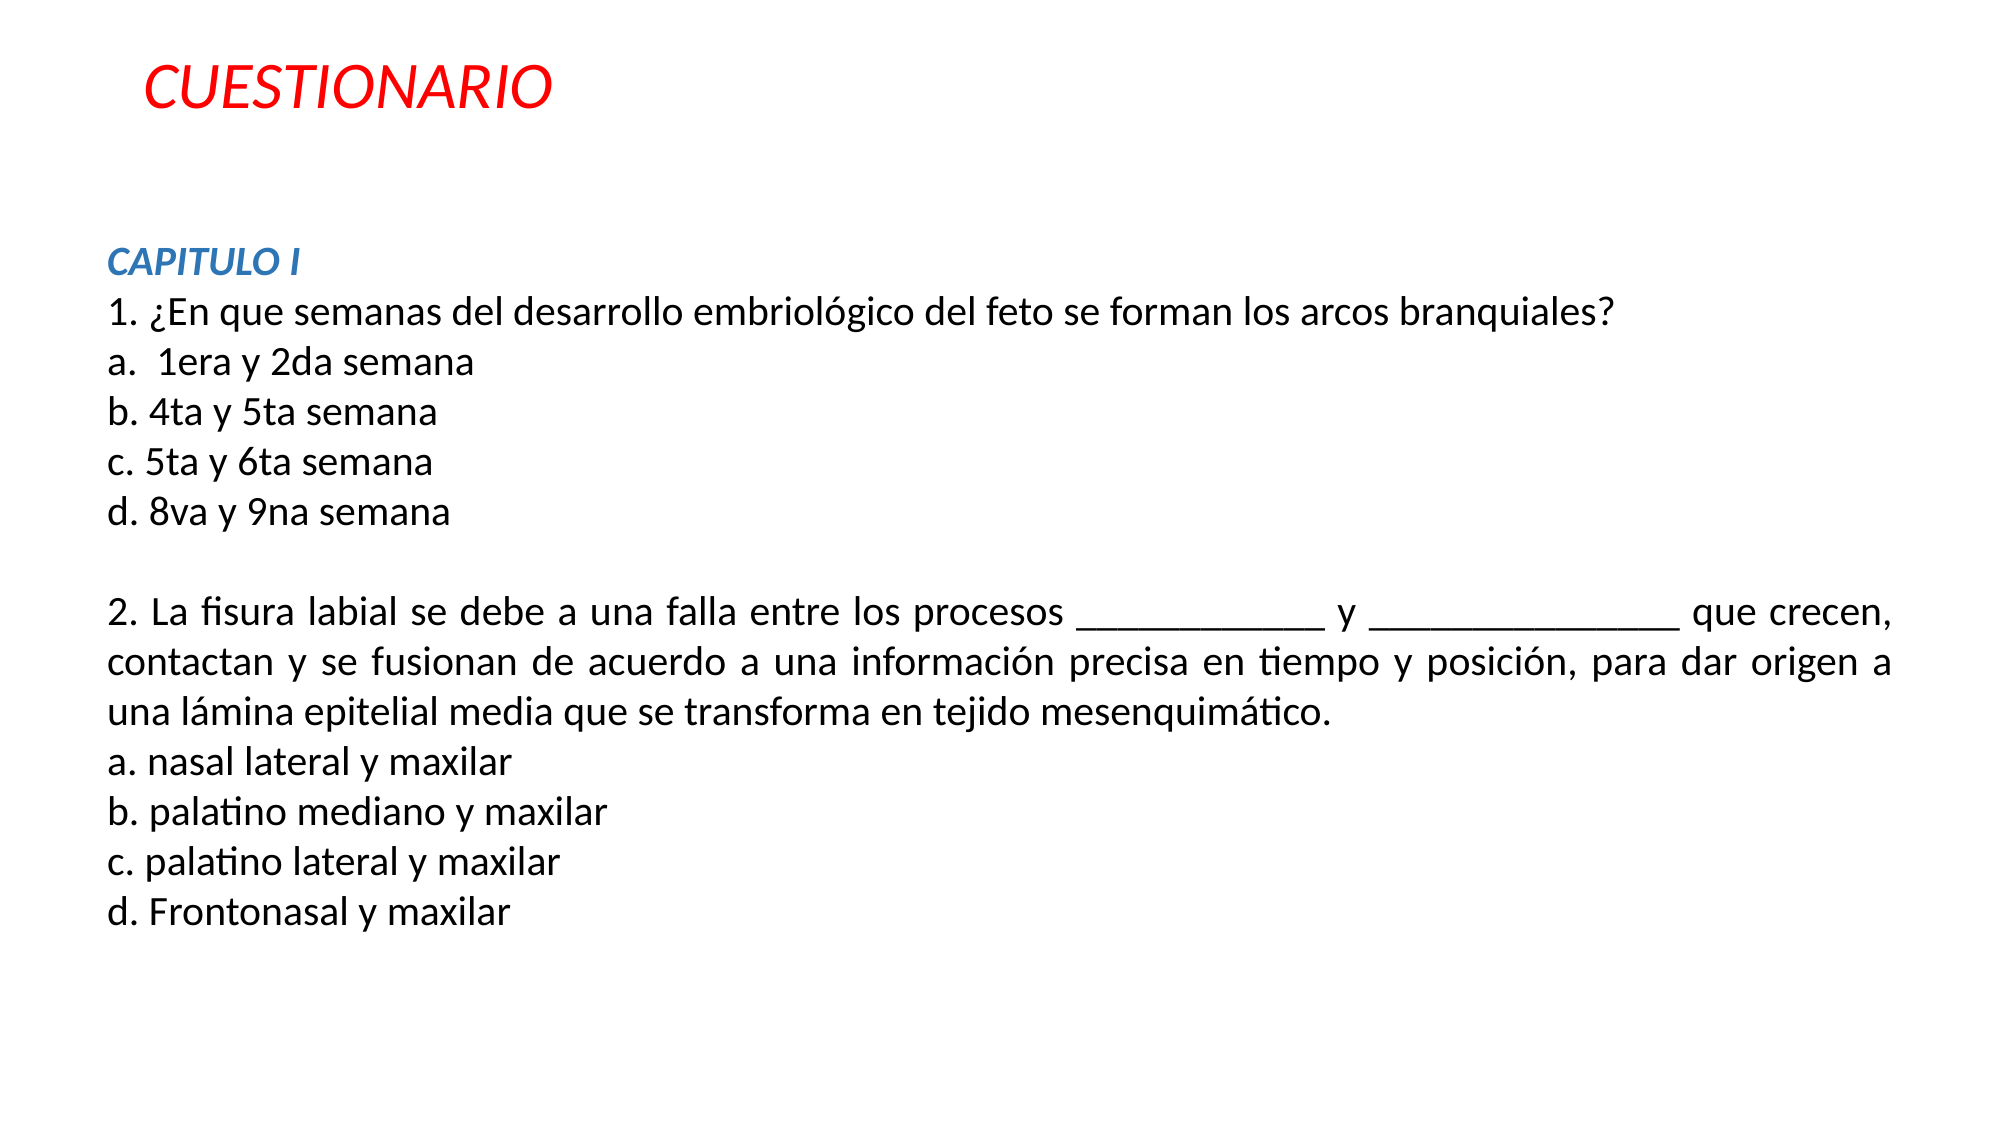

CUESTIONARIO
CAPITULO I
1. ¿En que semanas del desarrollo embriológico del feto se forman los arcos branquiales?
a.  1era y 2da semana
b. 4ta y 5ta semana
c. 5ta y 6ta semana
d. 8va y 9na semana

2. La fisura labial se debe a una falla entre los procesos ____________ y _______________ que crecen, contactan y se fusionan de acuerdo a una información precisa en tiempo y posición, para dar origen a una lámina epitelial media que se transforma en tejido mesenquimático.
a. nasal lateral y maxilar
b. palatino mediano y maxilar
c. palatino lateral y maxilar
d. Frontonasal y maxilar